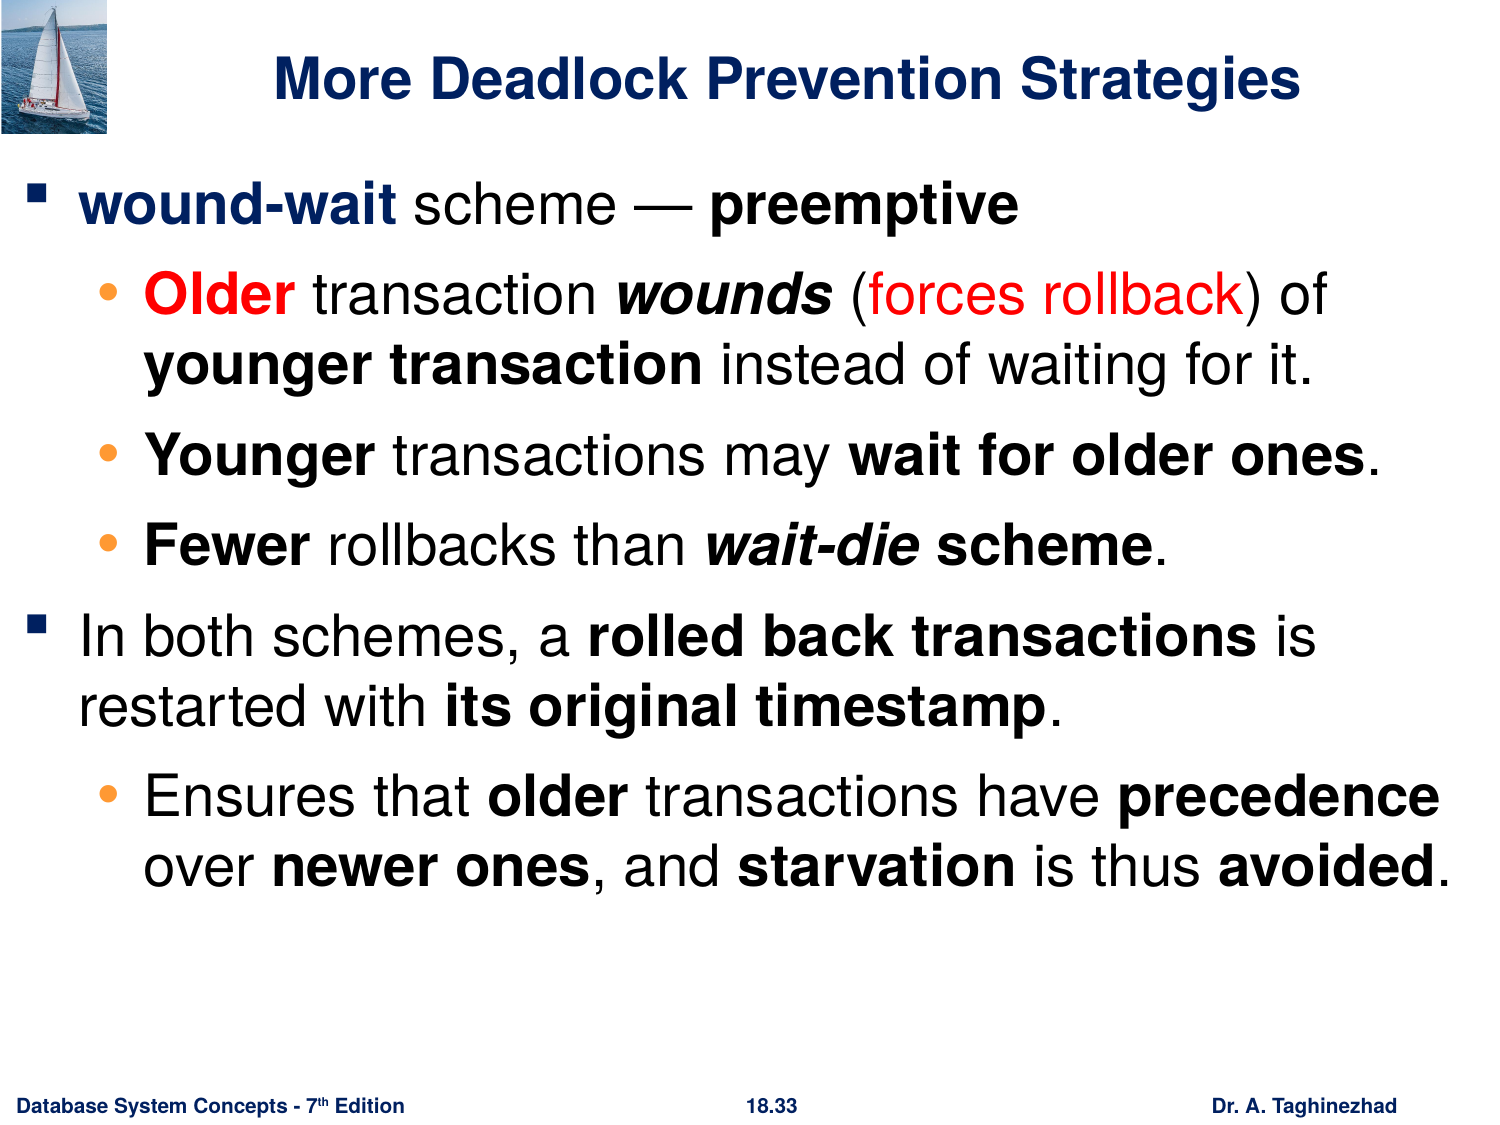

# More Deadlock Prevention Strategies
wound-wait scheme — preemptive
Older transaction wounds (forces rollback) of younger transaction instead of waiting for it.
Younger transactions may wait for older ones.
Fewer rollbacks than wait-die scheme.
In both schemes, a rolled back transactions is restarted with its original timestamp.
Ensures that older transactions have precedence over newer ones, and starvation is thus avoided.